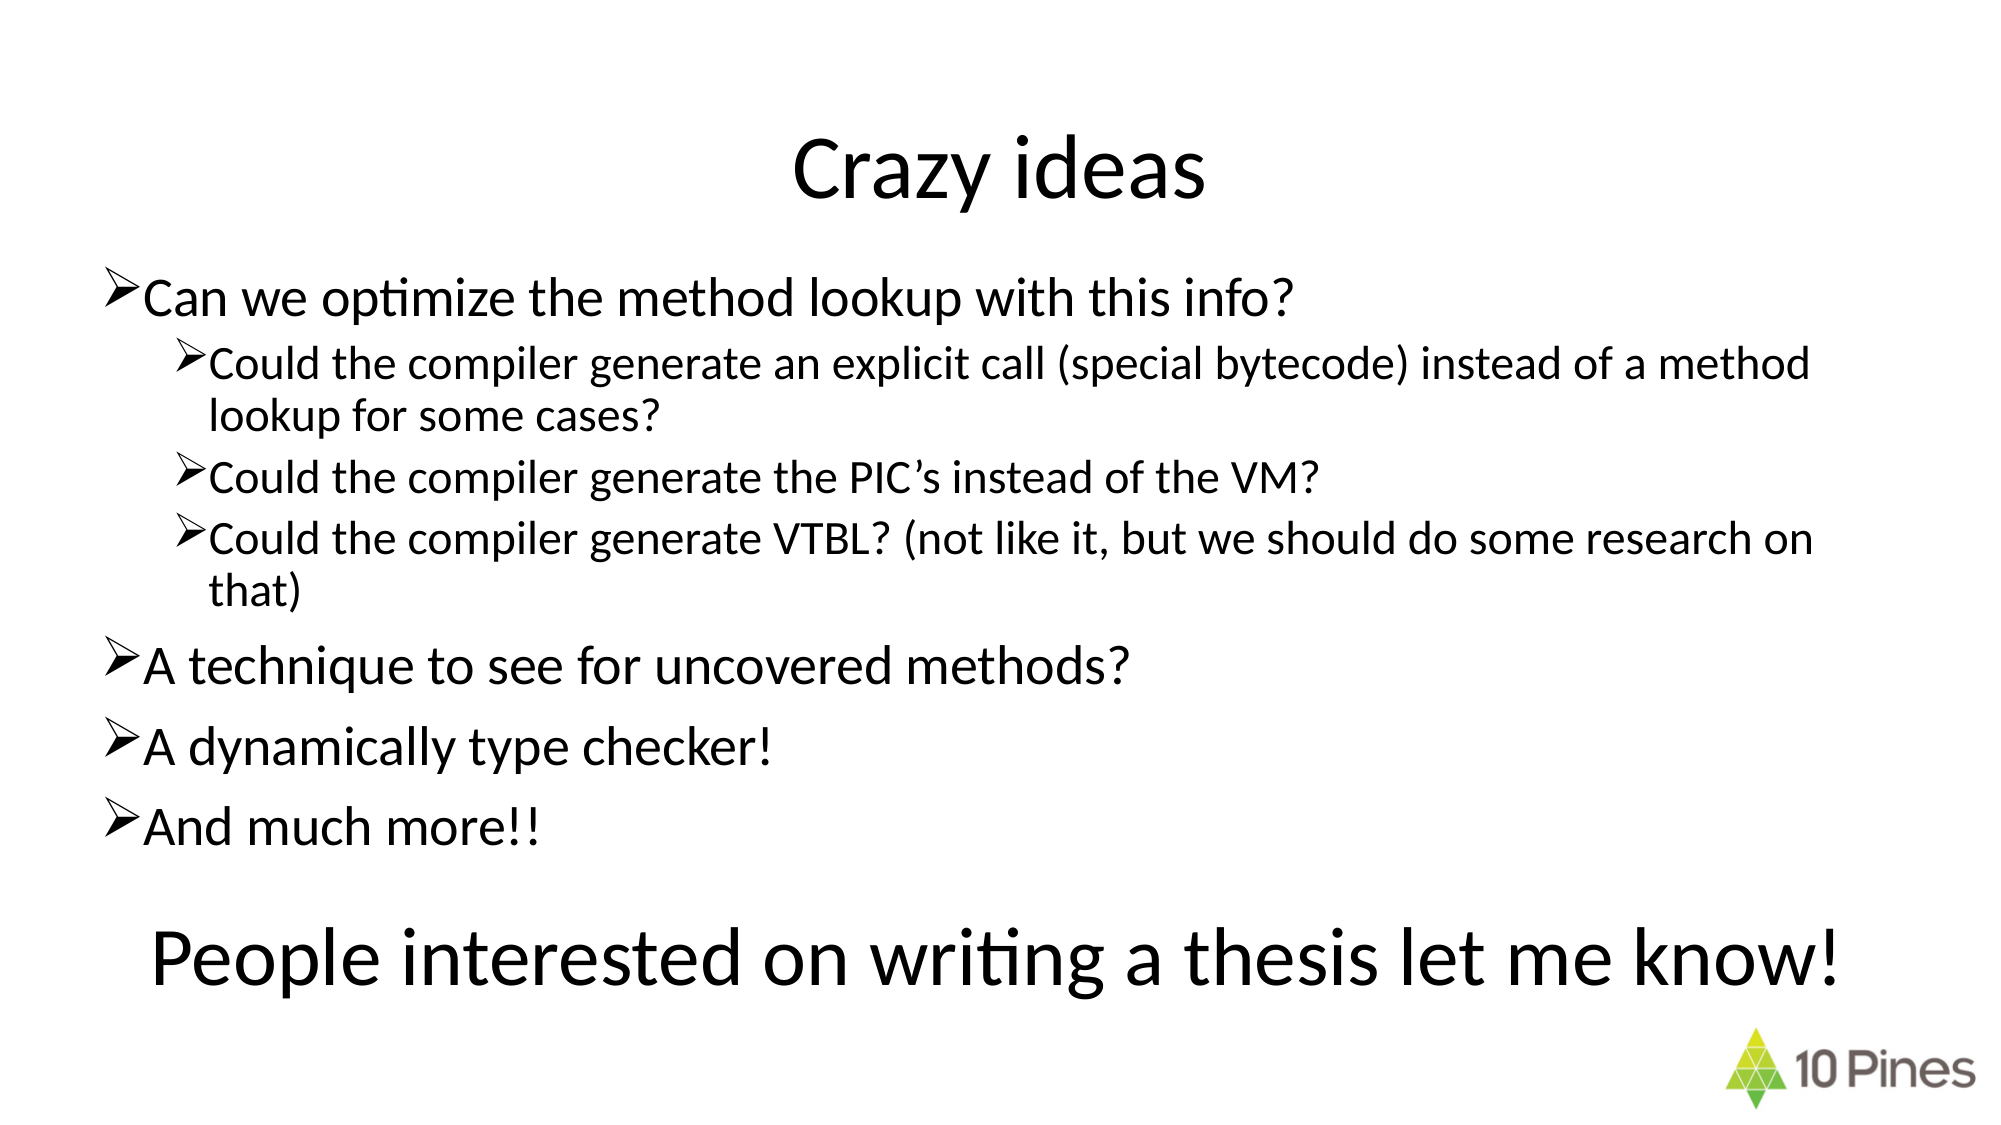

# Crazy ideas
Can we optimize the method lookup with this info?
Could the compiler generate an explicit call (special bytecode) instead of a method lookup for some cases?
Could the compiler generate the PIC’s instead of the VM?
Could the compiler generate VTBL? (not like it, but we should do some research on that)
A technique to see for uncovered methods?
A dynamically type checker!
And much more!!
People interested on writing a thesis let me know!